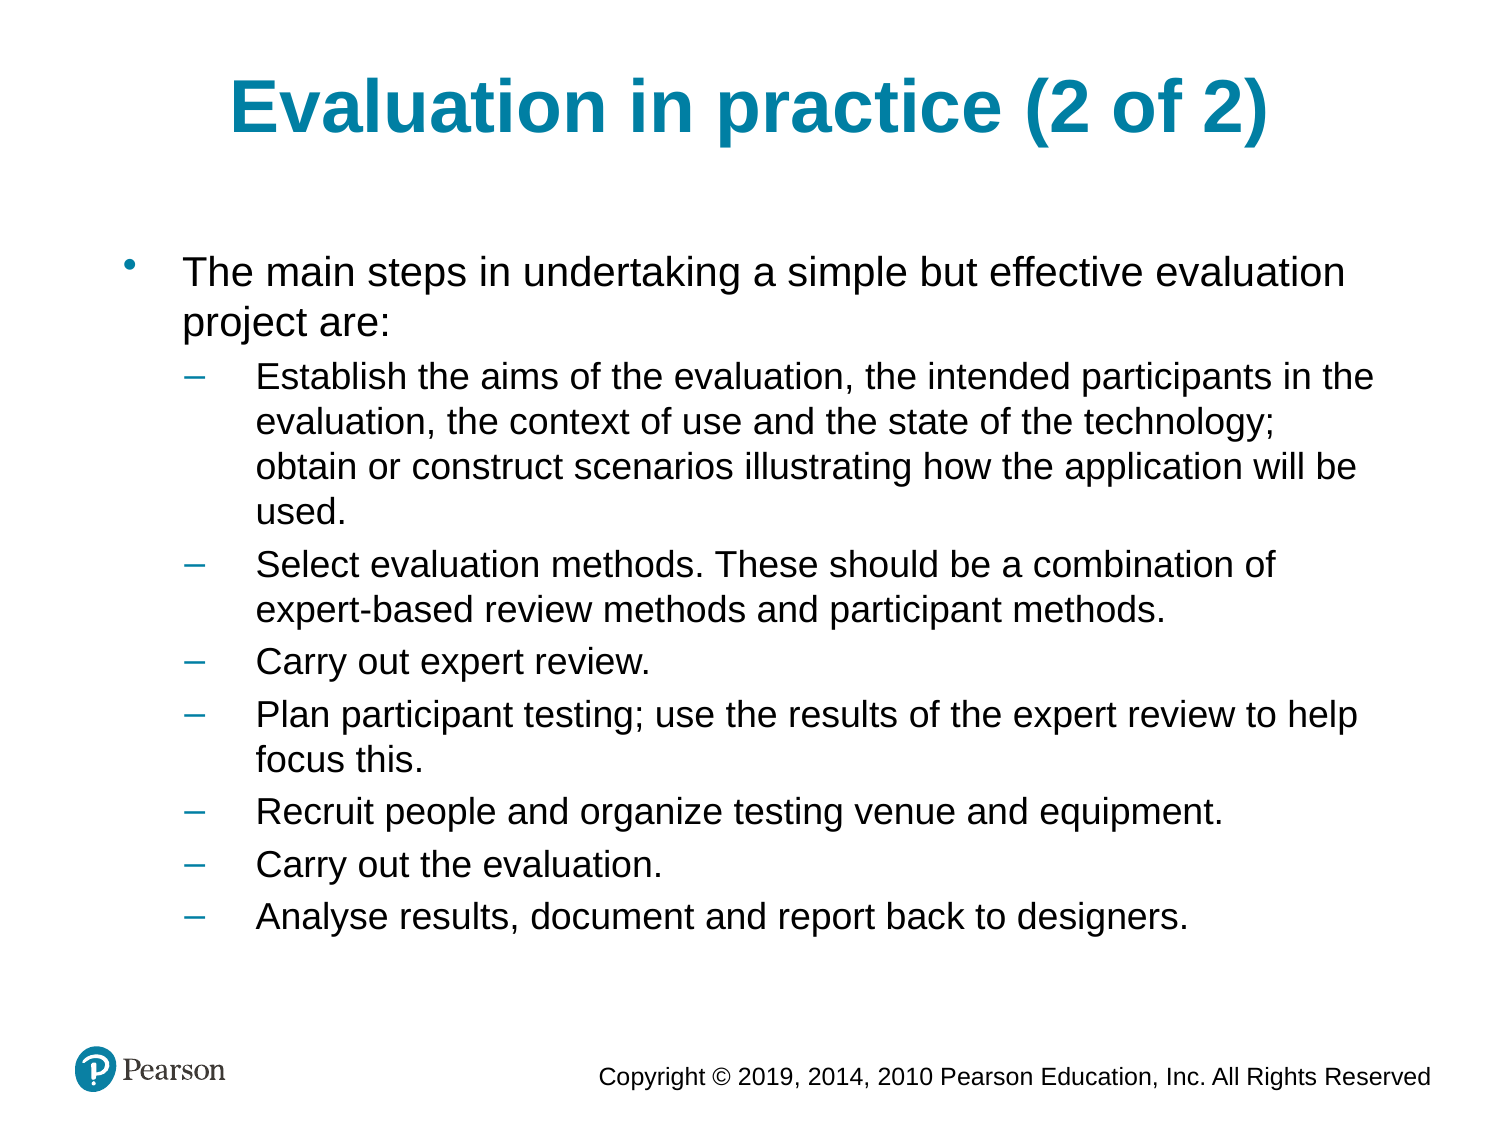

Evaluation in practice (2 of 2)
The main steps in undertaking a simple but effective evaluation project are:
Establish the aims of the evaluation, the intended participants in the evaluation, the context of use and the state of the technology; obtain or construct scenarios illustrating how the application will be used.
Select evaluation methods. These should be a combination of expert-based review methods and participant methods.
Carry out expert review.
Plan participant testing; use the results of the expert review to help focus this.
Recruit people and organize testing venue and equipment.
Carry out the evaluation.
Analyse results, document and report back to designers.